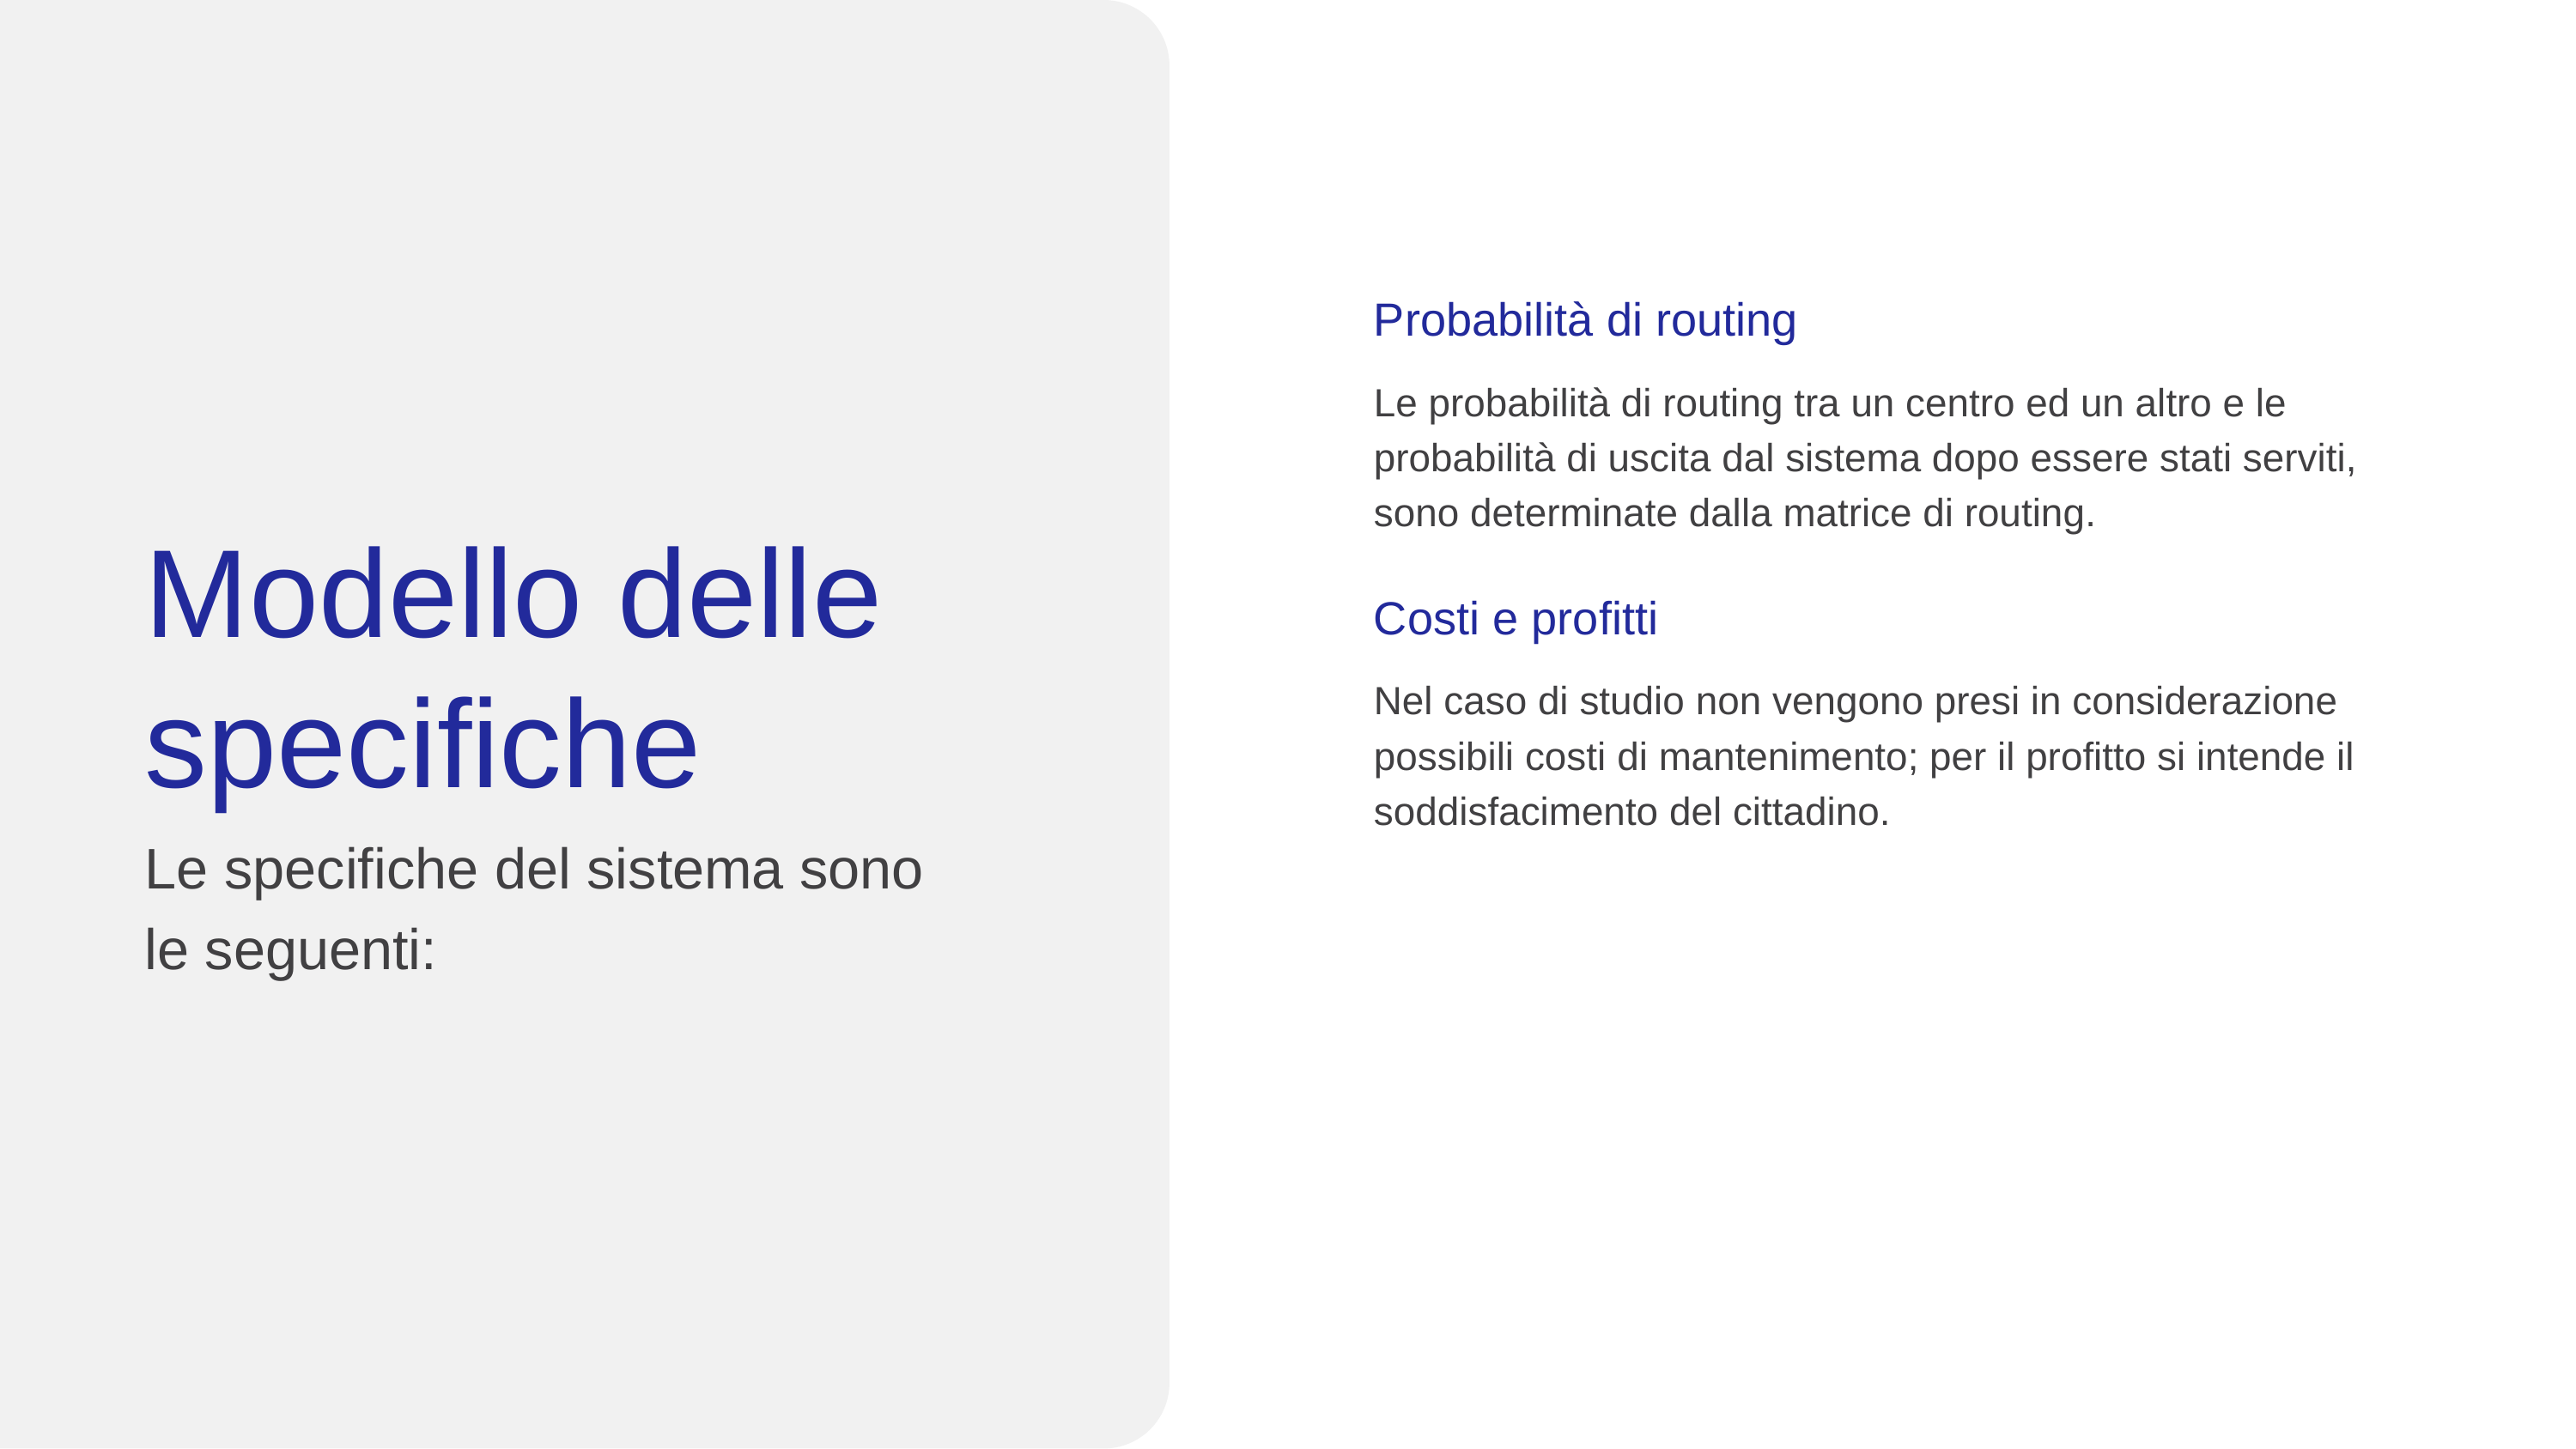

Probabilità di routing
Le probabilità di routing tra un centro ed un altro e le probabilità di uscita dal sistema dopo essere stati serviti, sono determinate dalla matrice di routing.
Modello delle specifiche
Le specifiche del sistema sono le seguenti:
Costi e profitti
Nel caso di studio non vengono presi in considerazione possibili costi di mantenimento; per il profitto si intende il soddisfacimento del cittadino.